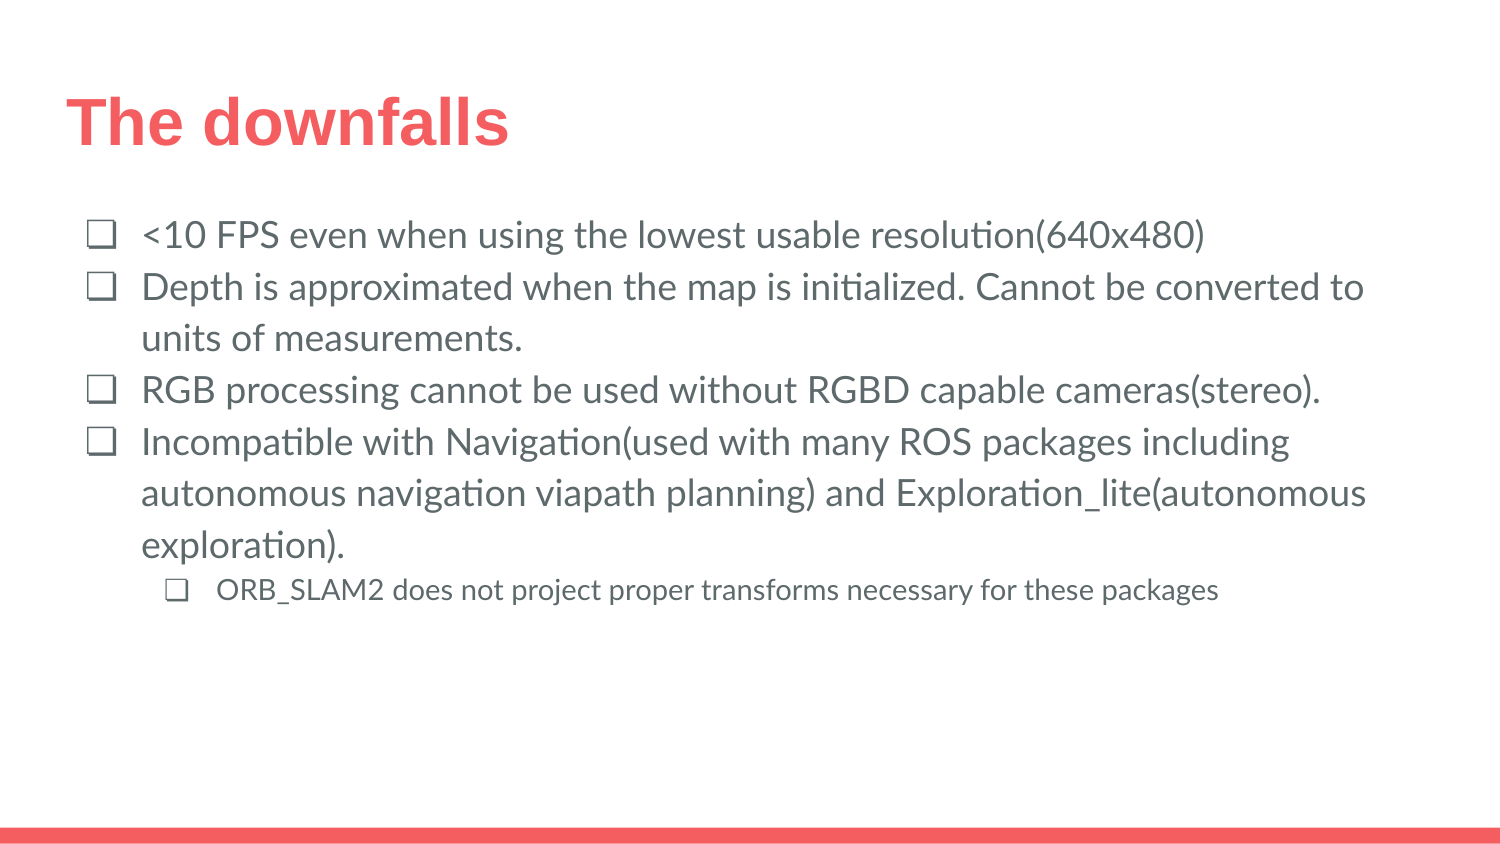

# The downfalls
<10 FPS even when using the lowest usable resolution(640x480)
Depth is approximated when the map is initialized. Cannot be converted to units of measurements.
RGB processing cannot be used without RGBD capable cameras(stereo).
Incompatible with Navigation(used with many ROS packages including autonomous navigation viapath planning) and Exploration_lite(autonomous exploration).
ORB_SLAM2 does not project proper transforms necessary for these packages